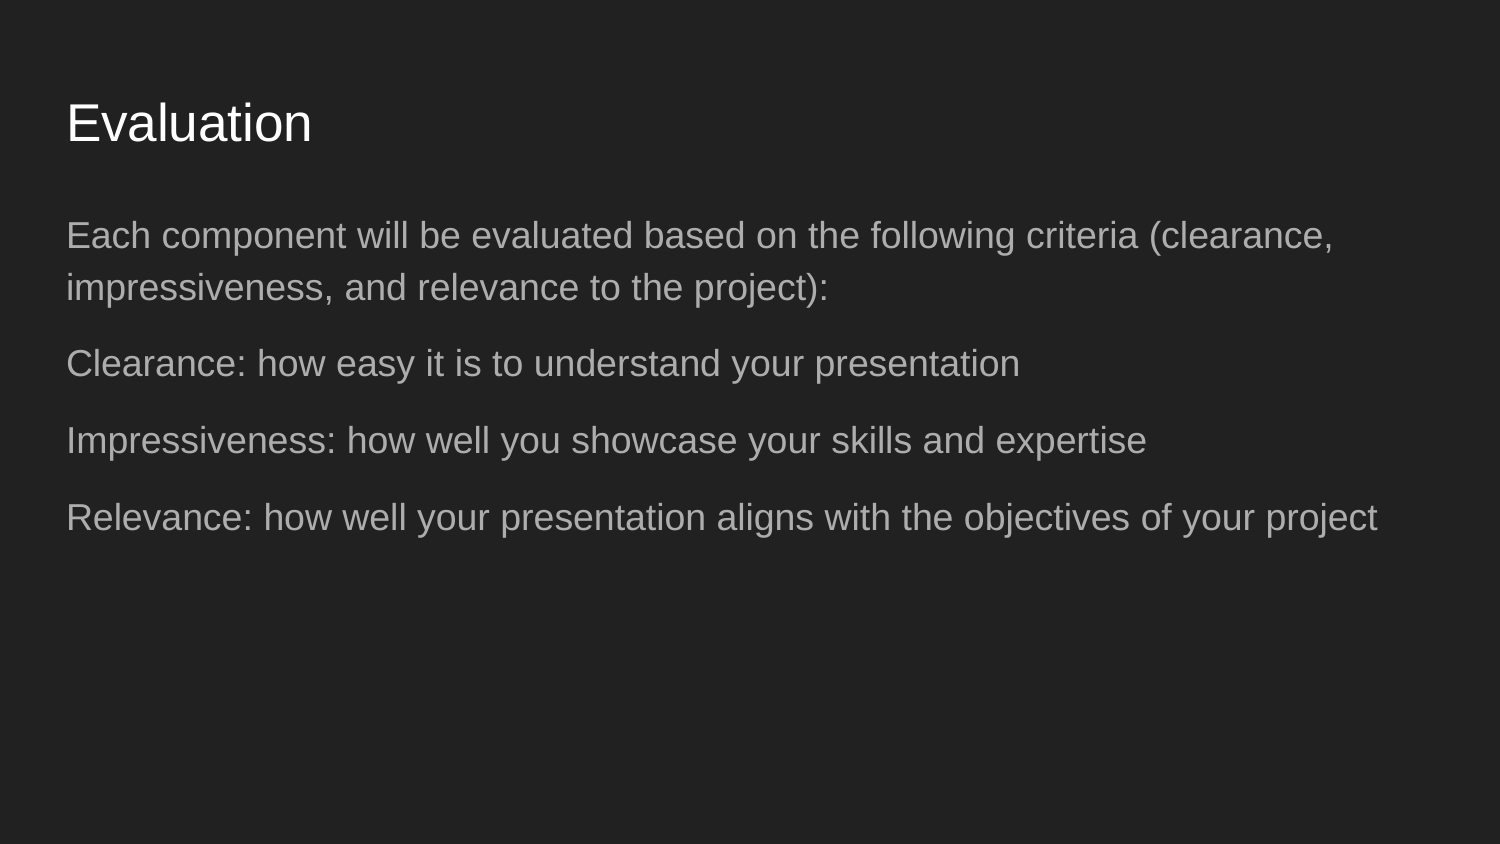

# Evaluation
Each component will be evaluated based on the following criteria (clearance, impressiveness, and relevance to the project):
Clearance: how easy it is to understand your presentation
Impressiveness: how well you showcase your skills and expertise
Relevance: how well your presentation aligns with the objectives of your project